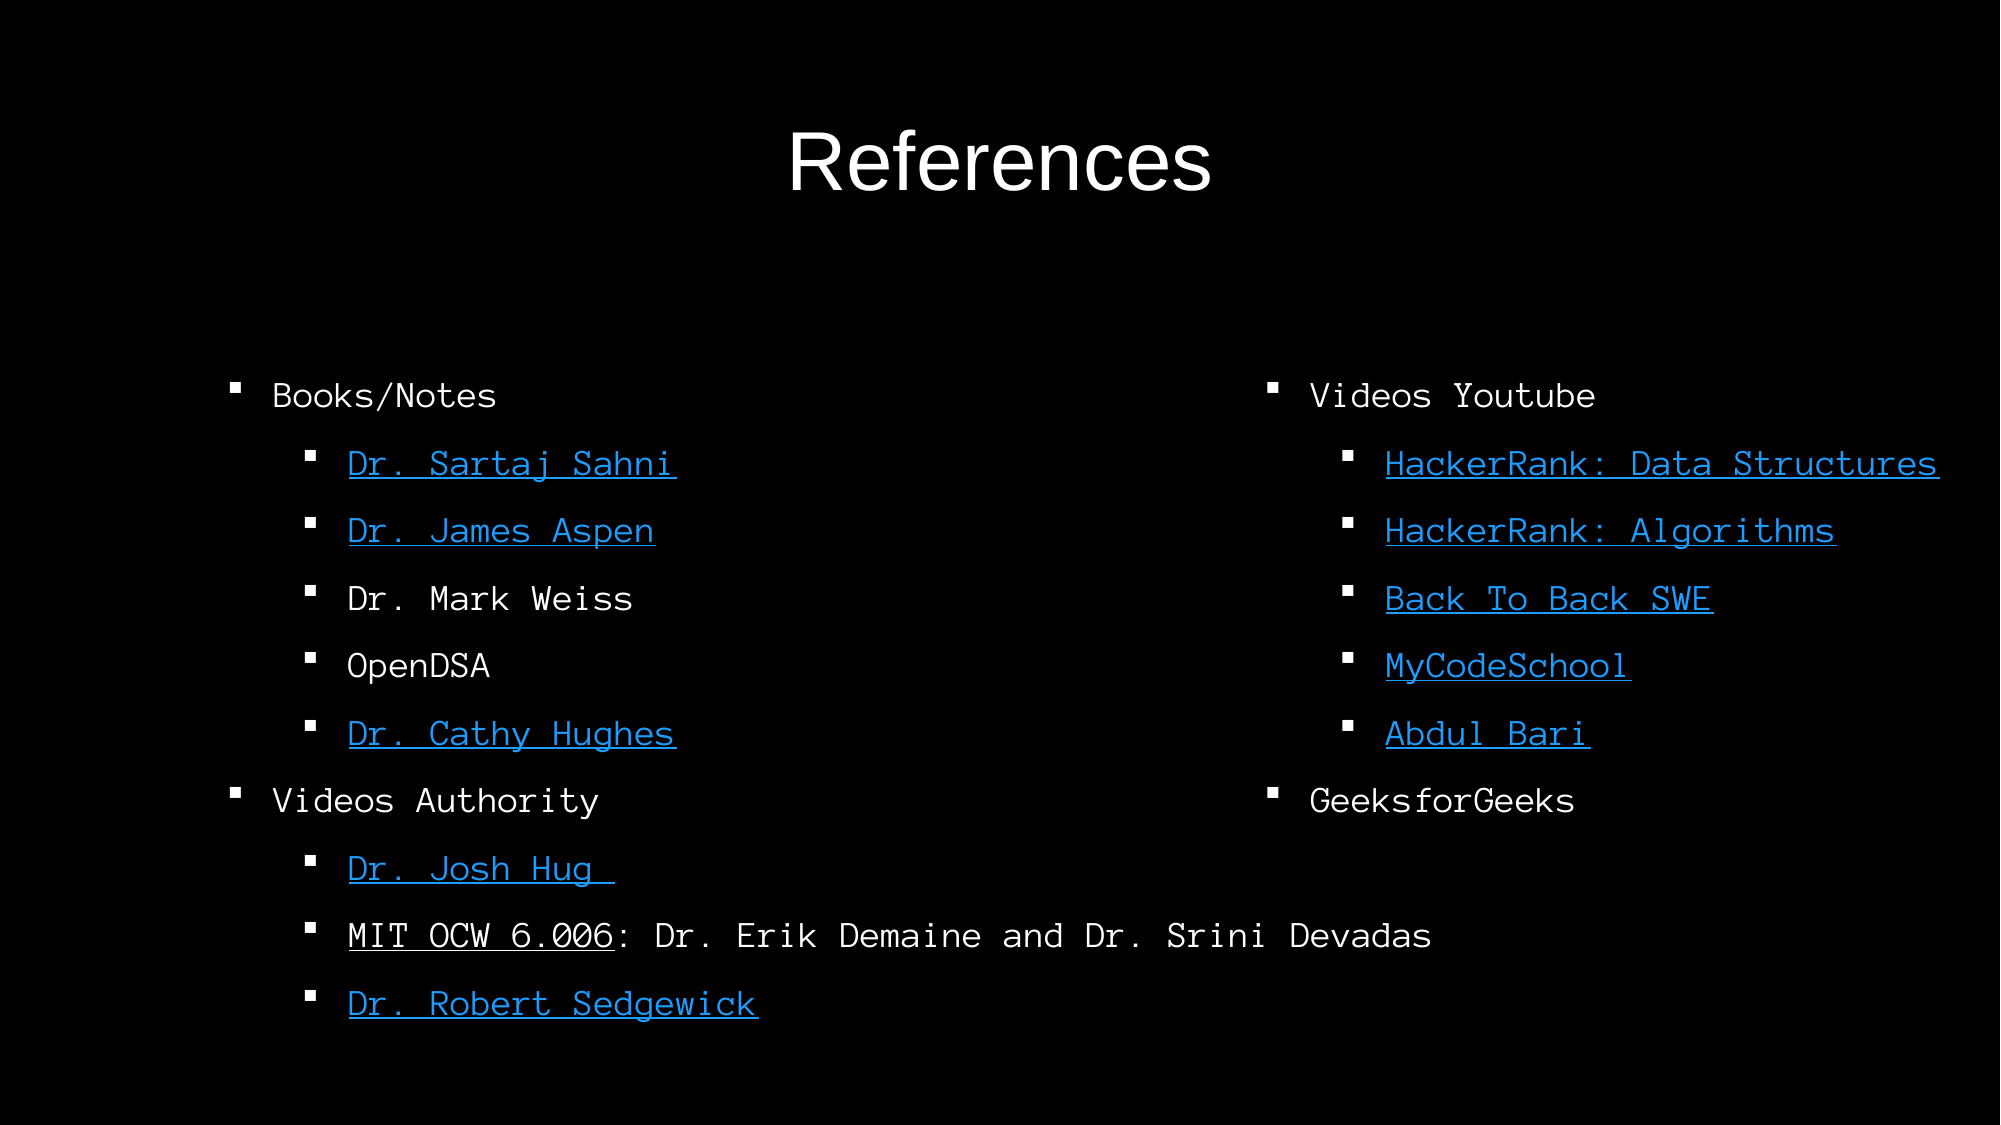

# References
Books/Notes
Dr. Sartaj Sahni
Dr. James Aspen
Dr. Mark Weiss
OpenDSA
Dr. Cathy Hughes
Videos Authority
Dr. Josh Hug
MIT OCW 6.006: Dr. Erik Demaine and Dr. Srini Devadas
Dr. Robert Sedgewick

Videos Youtube
HackerRank: Data Structures
HackerRank: Algorithms
Back To Back SWE
MyCodeSchool
Abdul Bari
GeeksforGeeks